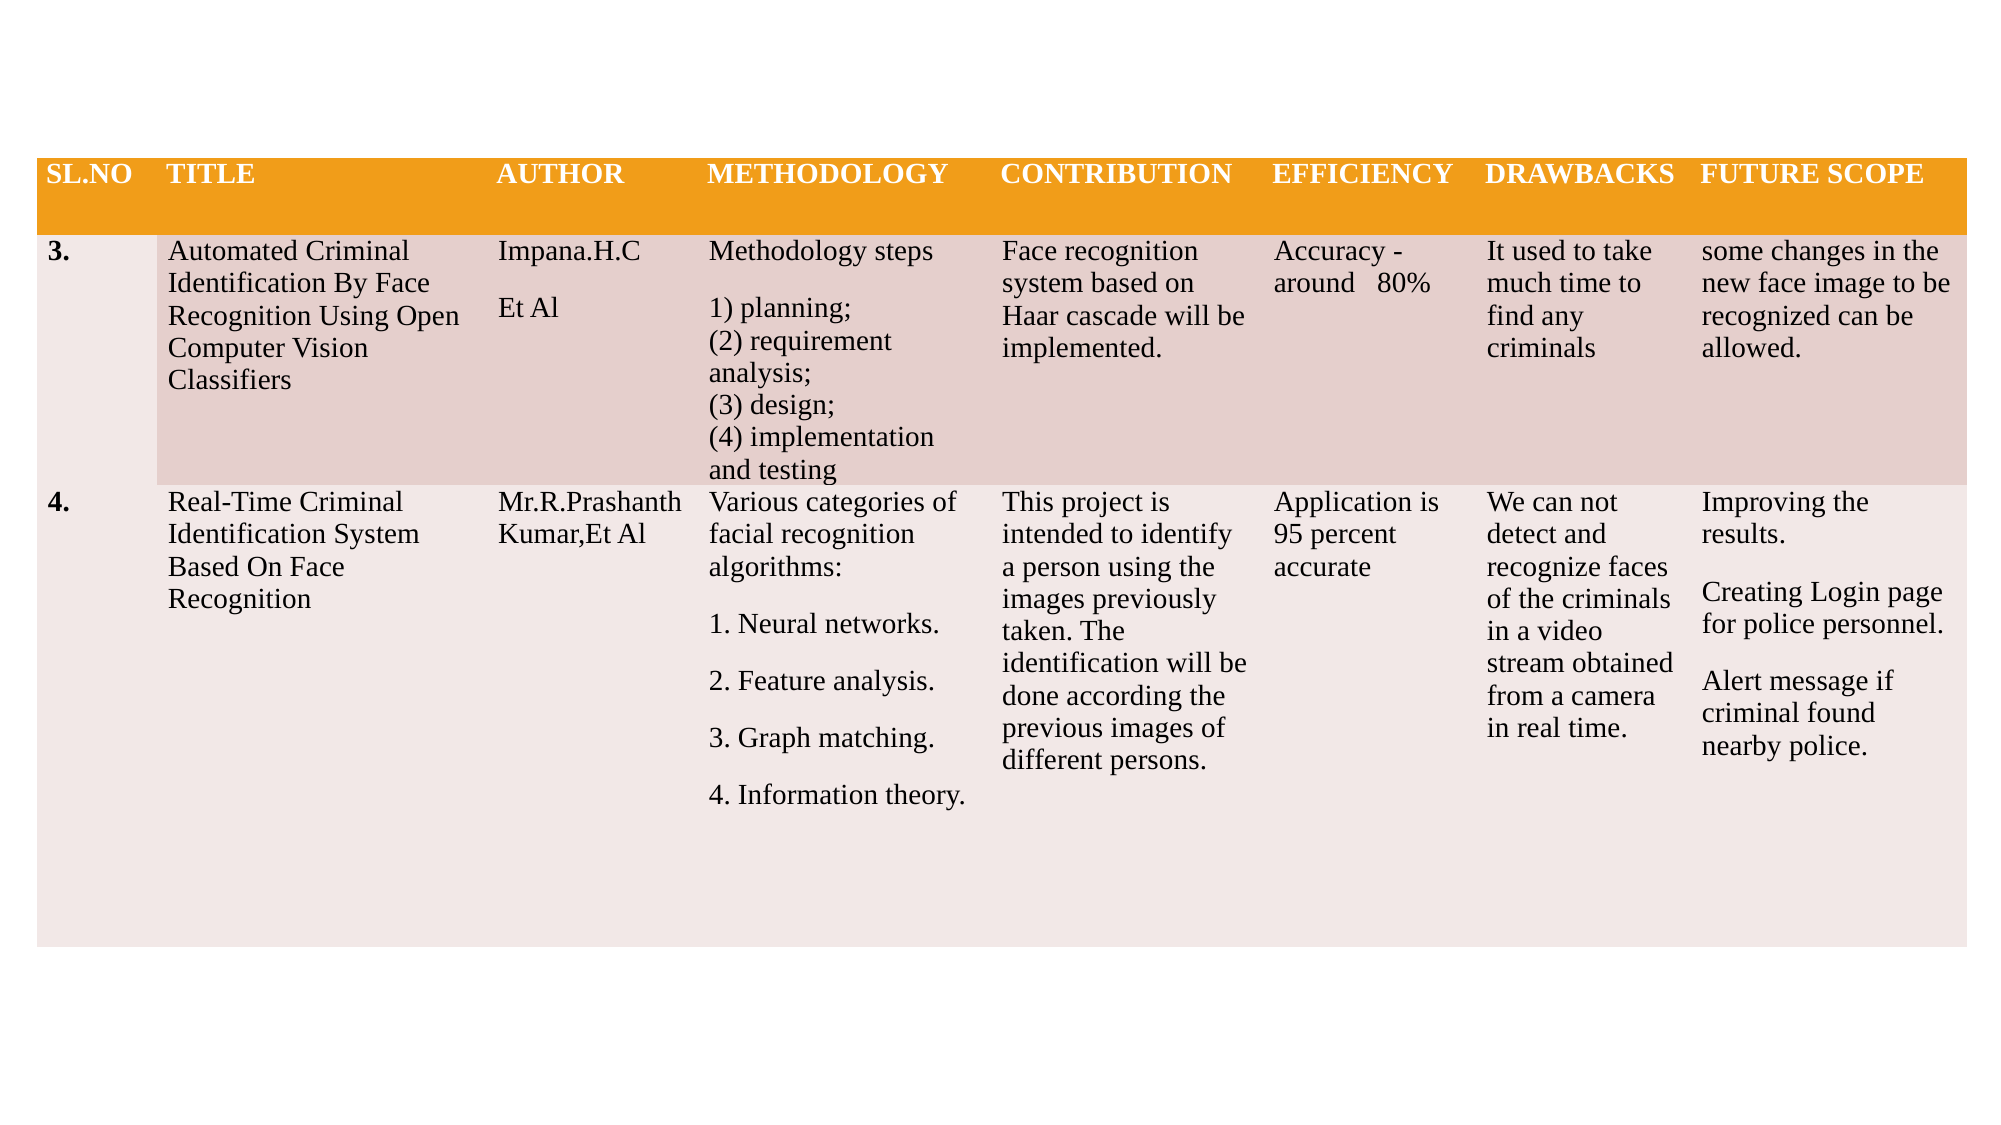

| SL.NO | TITLE | AUTHOR | METHODOLOGY | CONTRIBUTION | EFFICIENCY | DRAWBACKS | FUTURE SCOPE |
| --- | --- | --- | --- | --- | --- | --- | --- |
| 3. | Automated Criminal Identification By Face Recognition Using Open Computer Vision Classifiers | Impana.H.C Et Al | Methodology steps 1) planning; (2) requirement analysis; (3) design; (4) implementation and testing | Face recognition system based on Haar cascade will be implemented. | Accuracy -around 80% | It used to take much time to find any criminals | some changes in the new face image to be recognized can be allowed. |
| 4. | Real-Time Criminal Identification System Based On Face Recognition | Mr.R.Prashanth Kumar,Et Al | Various categories of facial recognition algorithms: 1. Neural networks. 2. Feature analysis. 3. Graph matching. 4. Information theory. | This project is intended to identify a person using the images previously taken. The identification will be done according the previous images of different persons. | Application is 95 percent accurate | We can not detect and recognize faces of the criminals in a video stream obtained from a camera in real time. | Improving the results. Creating Login page for police personnel. Alert message if criminal found nearby police. |